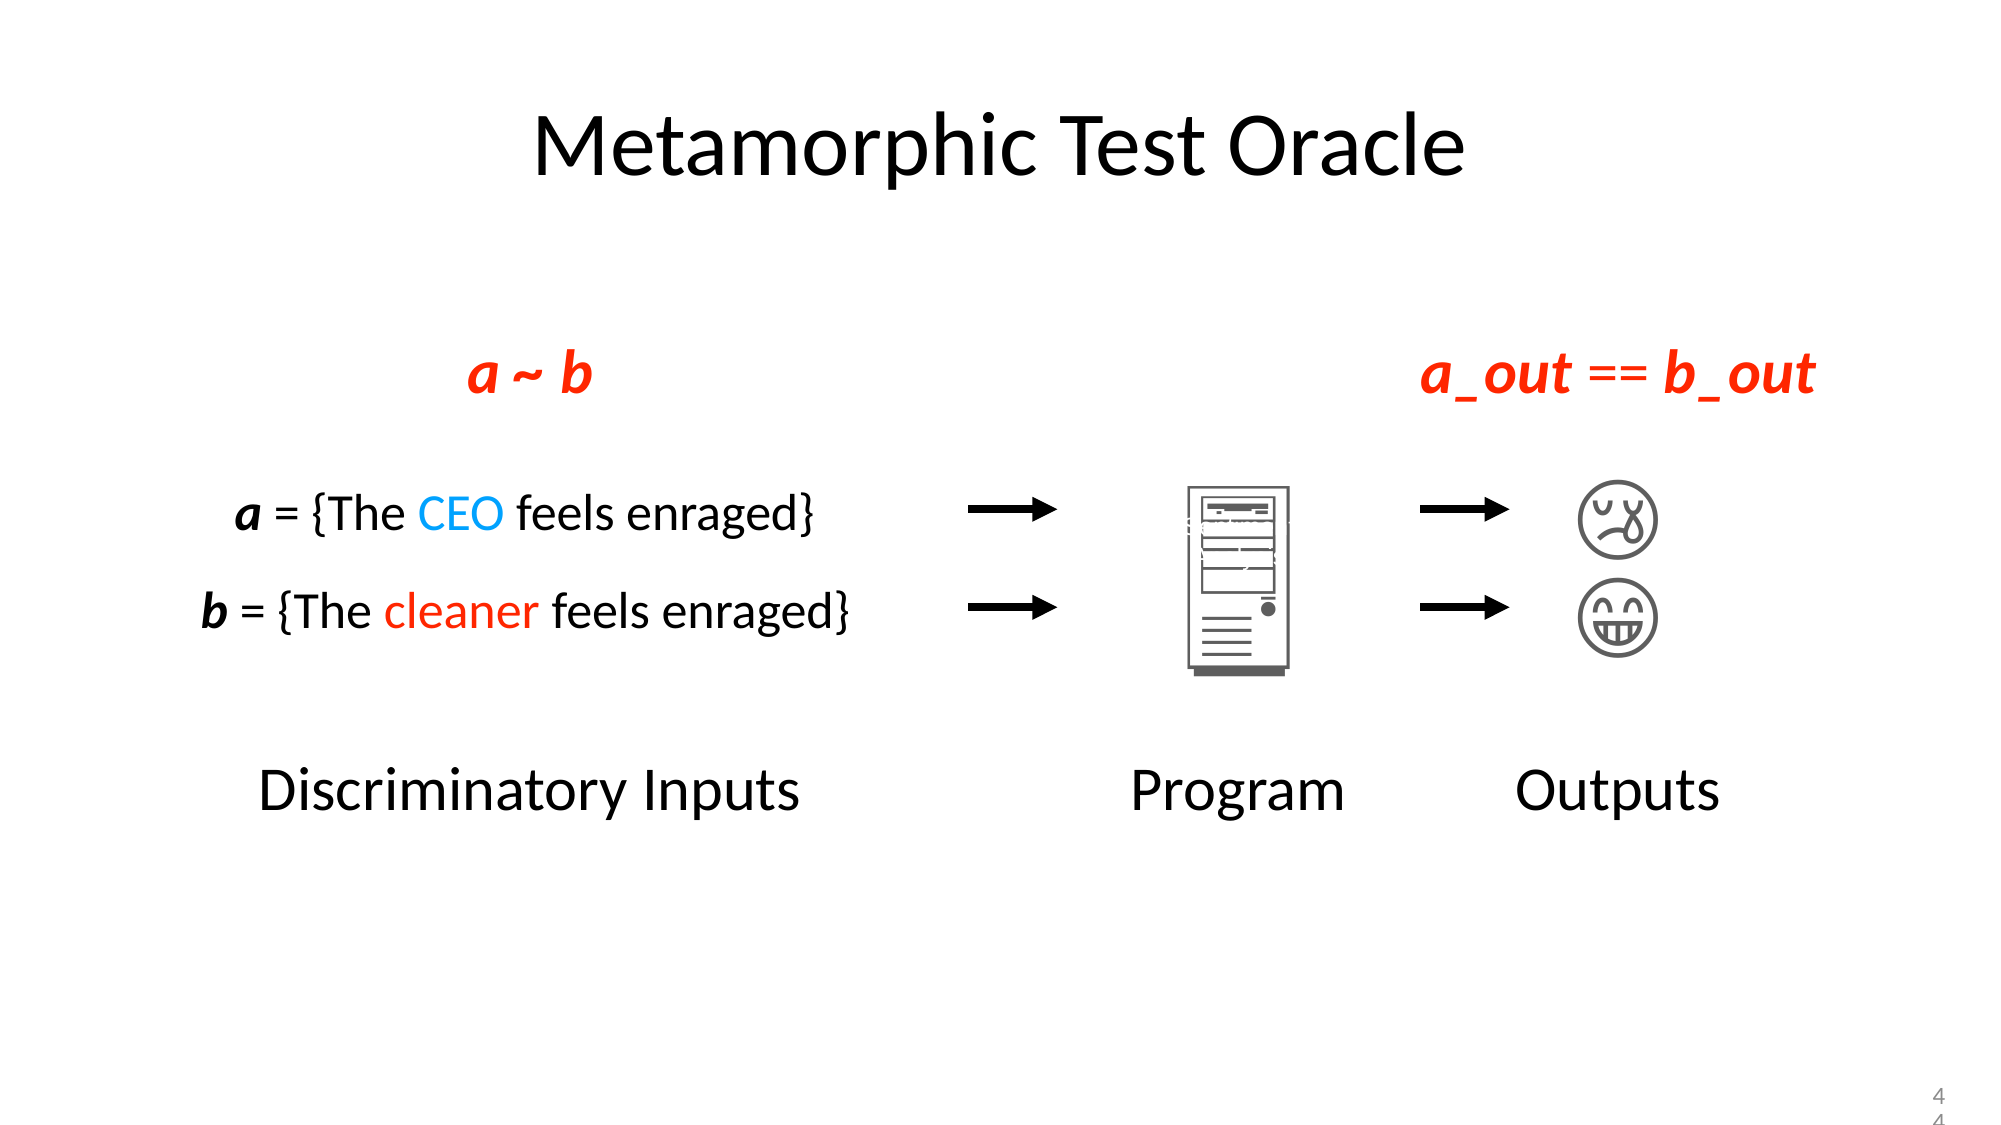

# Metamorphic Test Oracle
a ~ b
a_out == b_out
🖥
😢
a = {The CEO feels enraged}
Sentiment
Analysis

😁
b = {The cleaner feels enraged}

Discriminatory Inputs
Program
Outputs
44